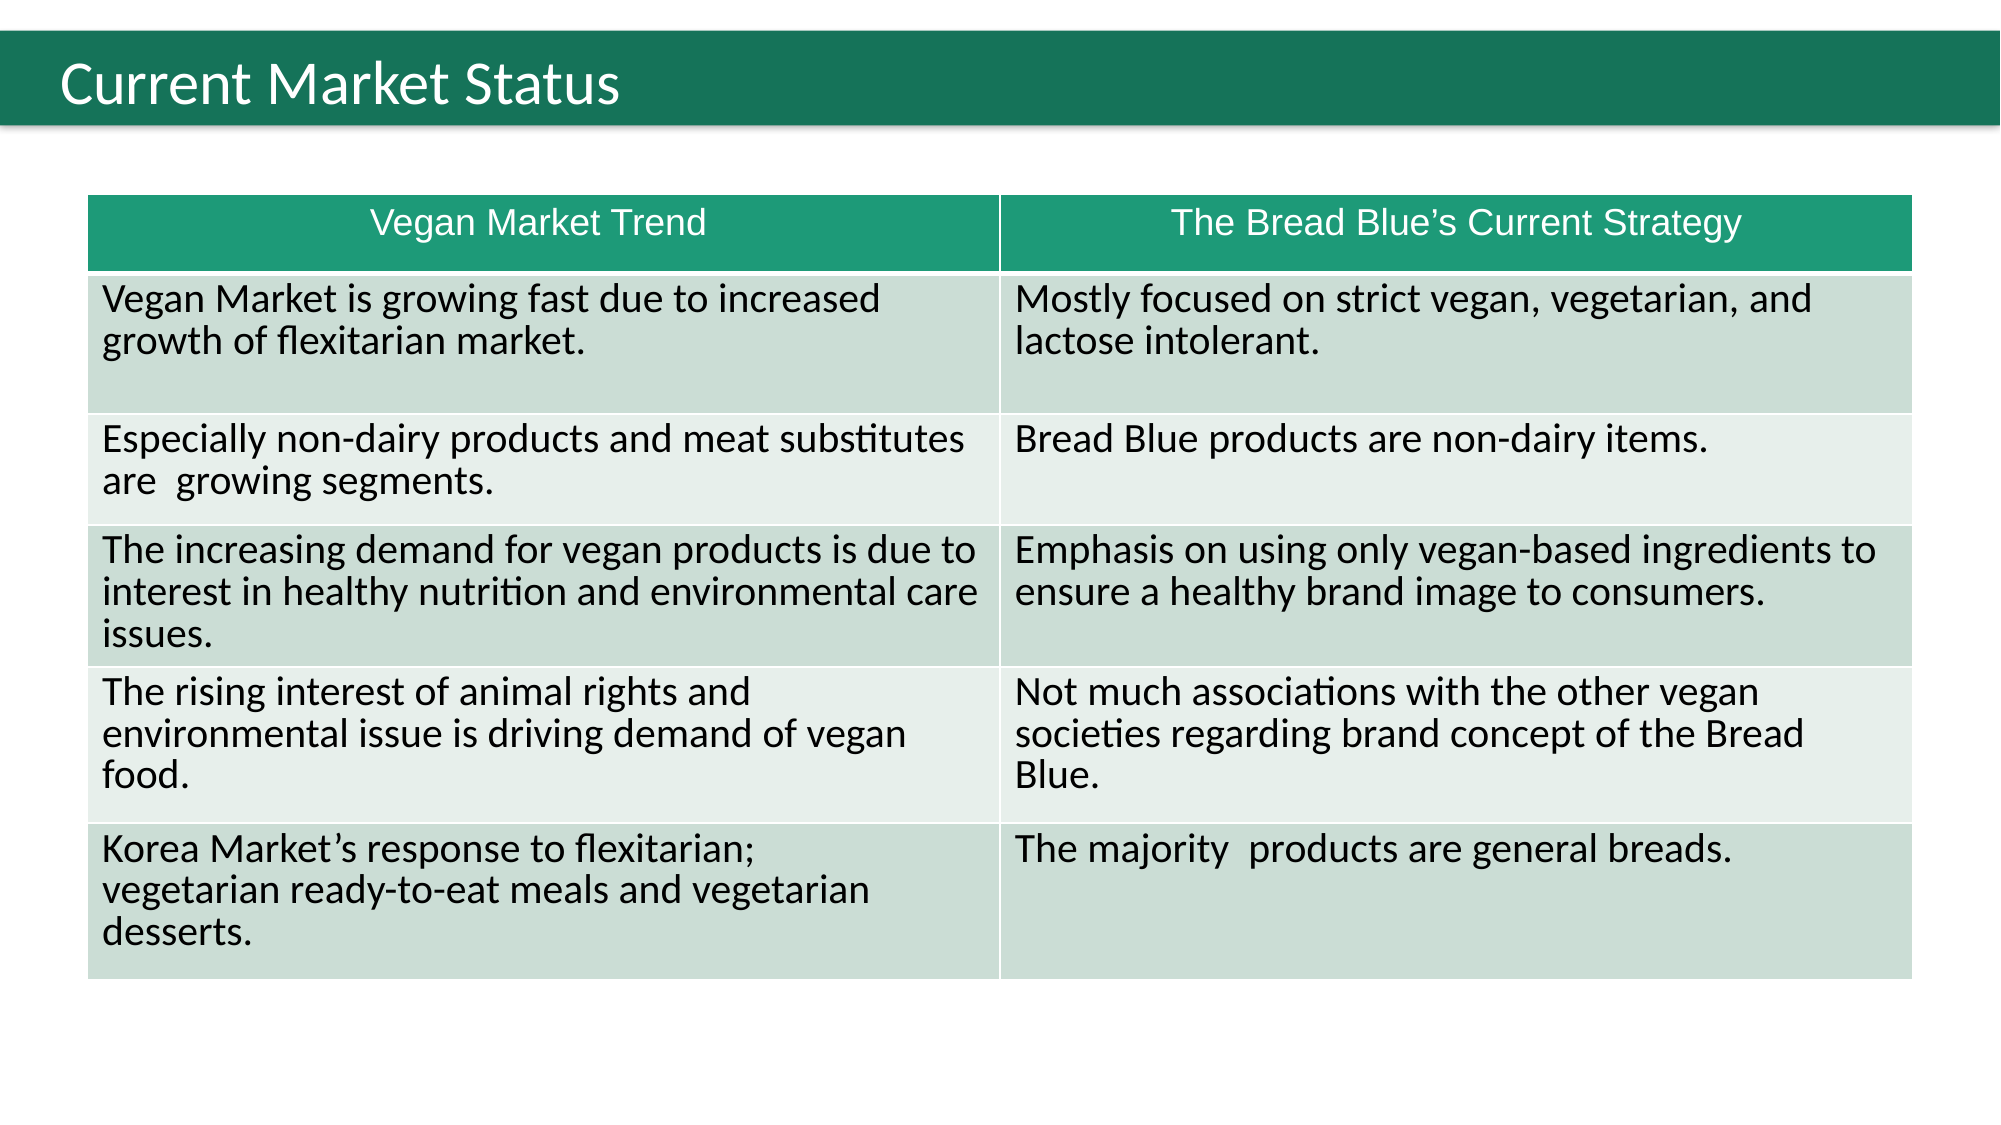

Current Market Status
| Vegan Market Trend | The Bread Blue’s Current Strategy |
| --- | --- |
| Vegan Market is growing fast due to increased growth of flexitarian market. | Mostly focused on strict vegan, vegetarian, and lactose intolerant. |
| Especially non-dairy products and meat substitutes are growing segments. | Bread Blue products are non-dairy items. |
| The increasing demand for vegan products is due to interest in healthy nutrition and environmental care issues. | Emphasis on using only vegan-based ingredients to ensure a healthy brand image to consumers. |
| The rising interest of animal rights and environmental issue is driving demand of vegan food. | Not much associations with the other vegan societies regarding brand concept of the Bread Blue. |
| Korea Market’s response to flexitarian; vegetarian ready-to-eat meals and vegetarian desserts. | The majority products are general breads. |